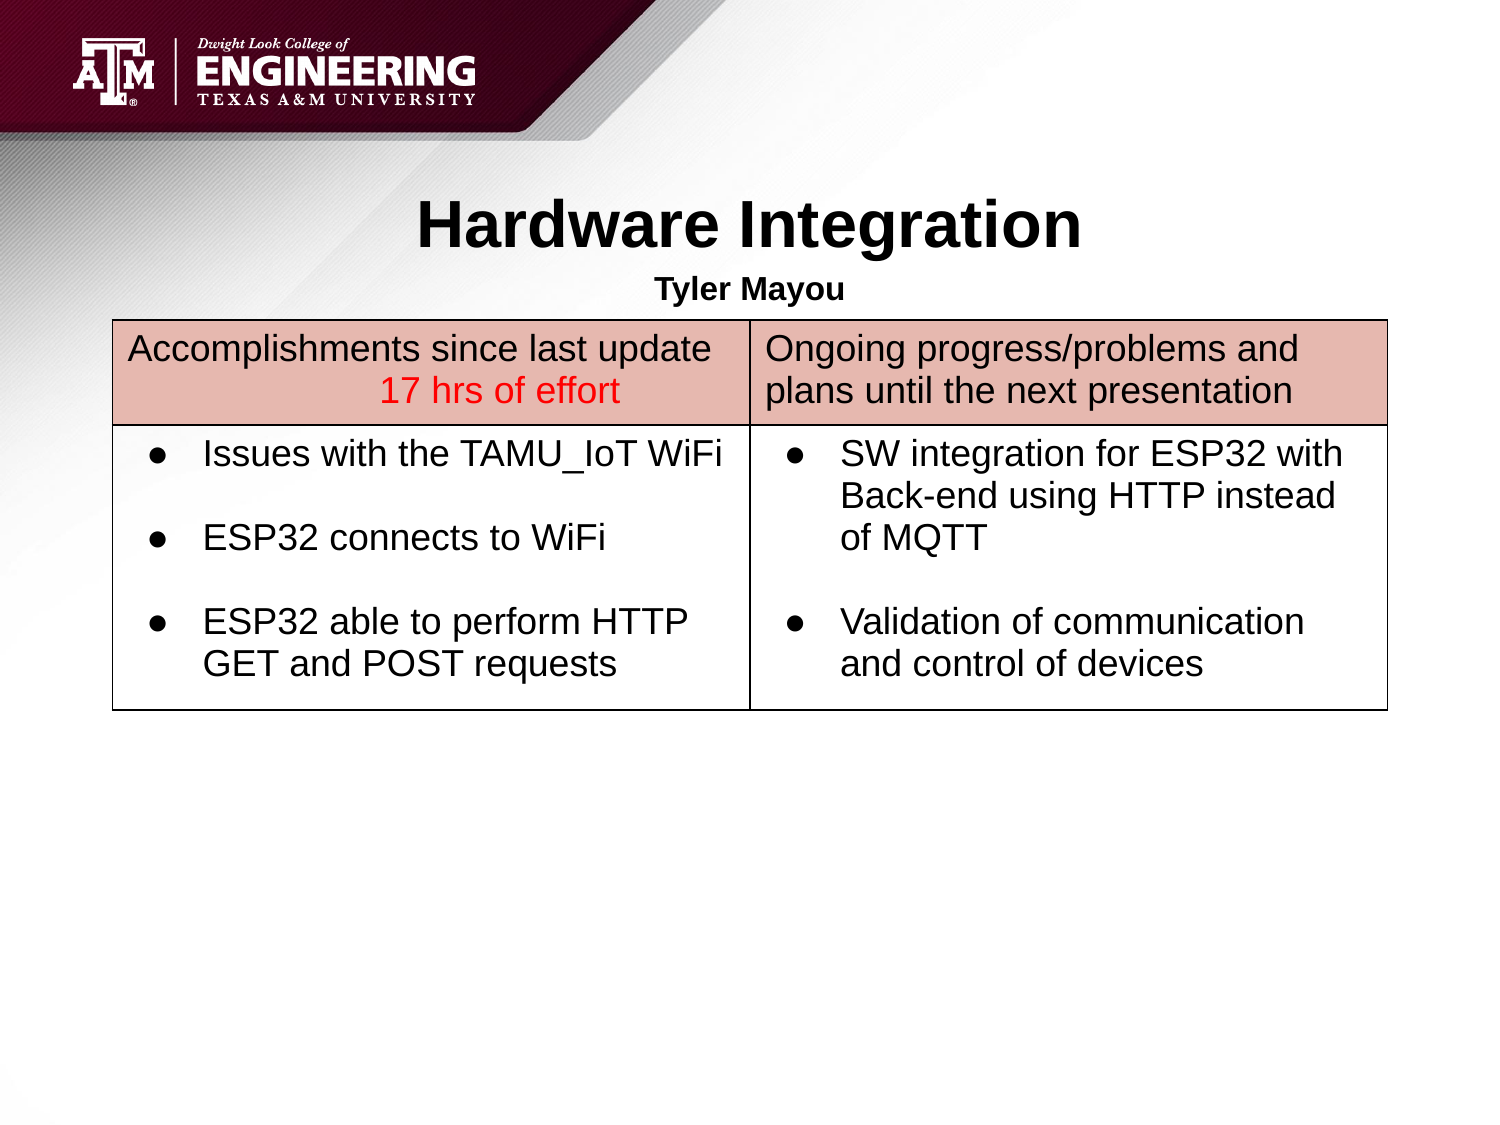

# Hardware Integration
Tyler Mayou
| Accomplishments since last update 17 hrs of effort | Ongoing progress/problems and plans until the next presentation |
| --- | --- |
| Issues with the TAMU\_IoT WiFi ESP32 connects to WiFi ESP32 able to perform HTTP GET and POST requests | SW integration for ESP32 with Back-end using HTTP instead of MQTT Validation of communication and control of devices |